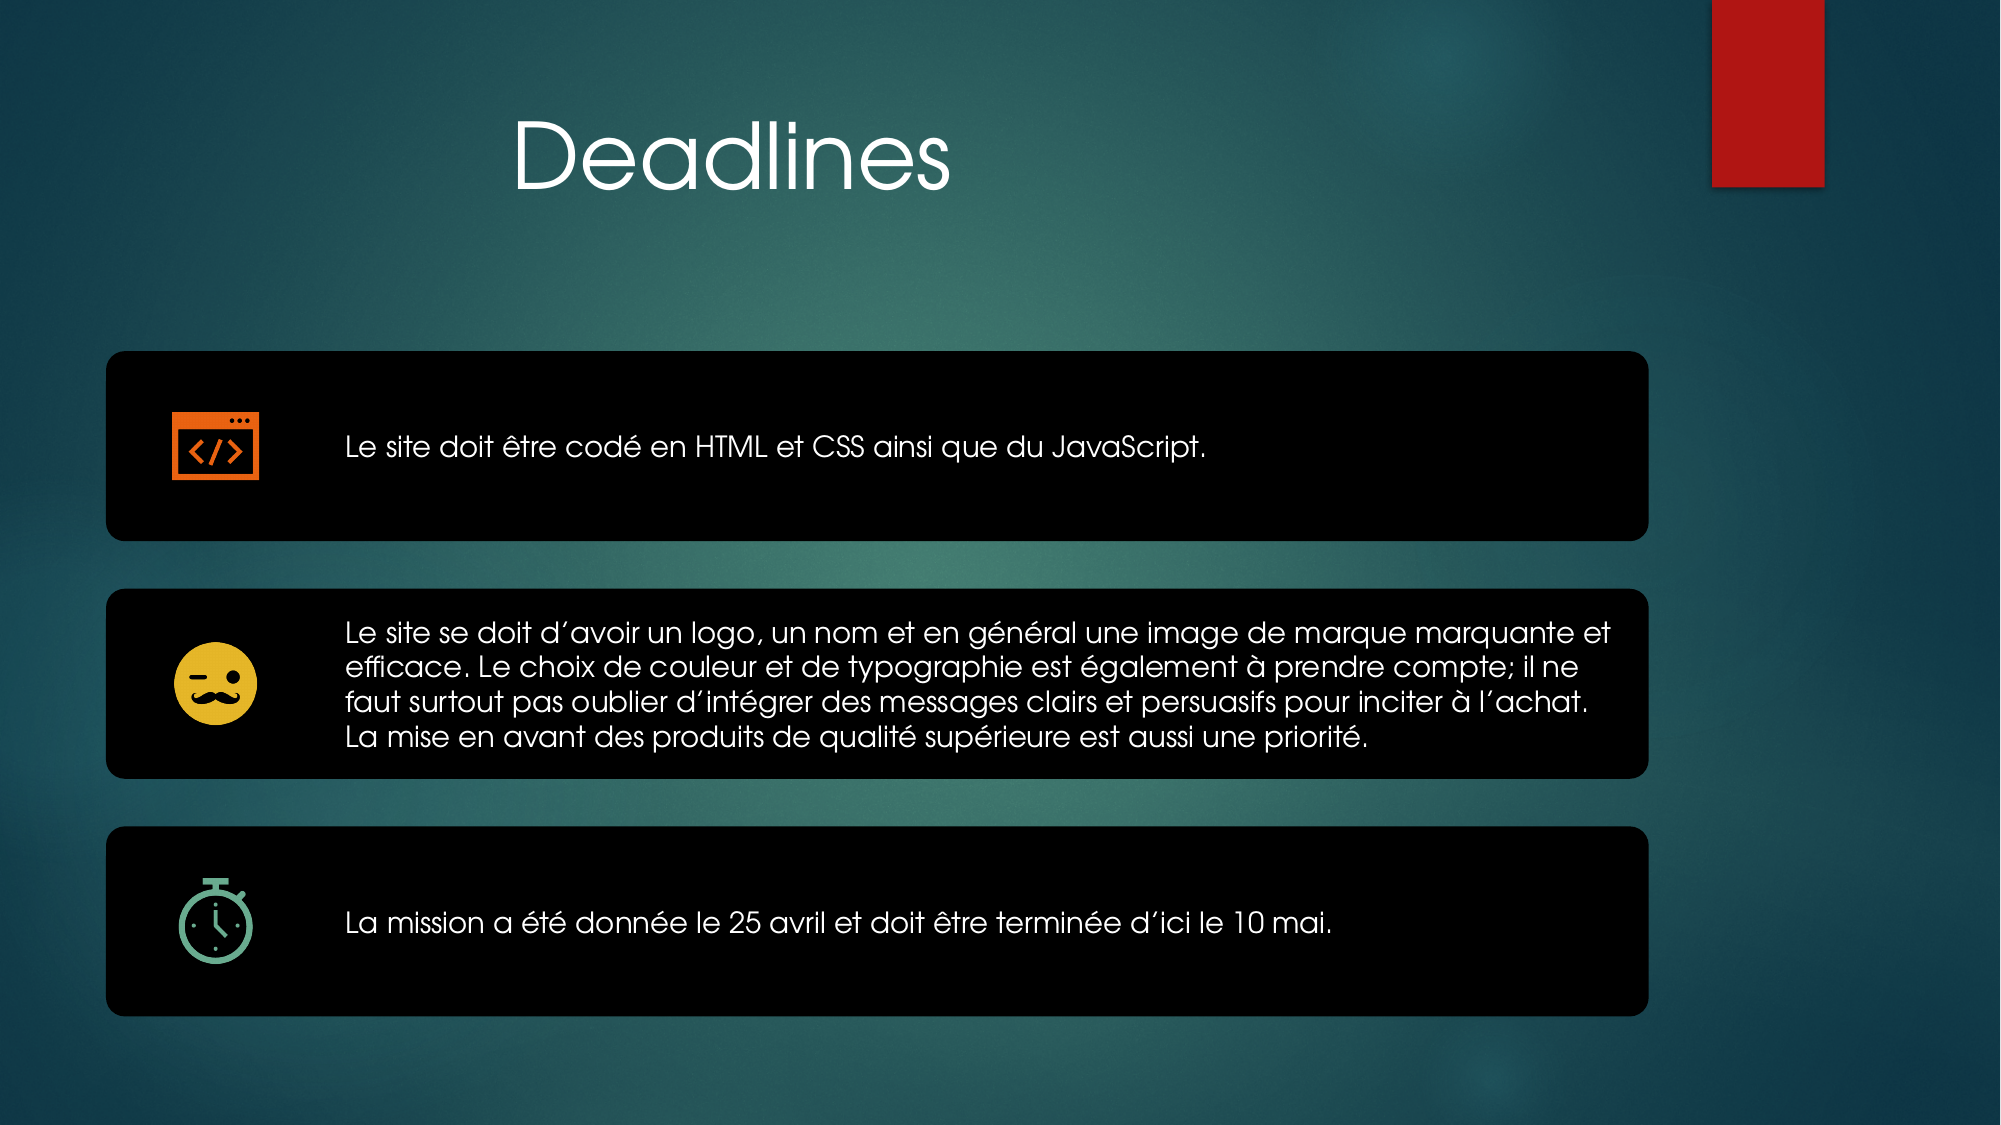

Deadlines
Le site doit être codé en HTML et CSS ainsi que du JavaScript.
Le site se doit d’avoir un logo, un nom et en général une image de marque marquante et efficace. Le choix de couleur et de typographie est également à prendre compte; il ne faut surtout pas oublier d’intégrer des messages clairs et persuasifs pour inciter à l’achat. La mise en avant des produits de qualité supérieure est aussi une priorité.
La mission a été donnée le 25 avril et doit être terminée d’ici le 10 mai.